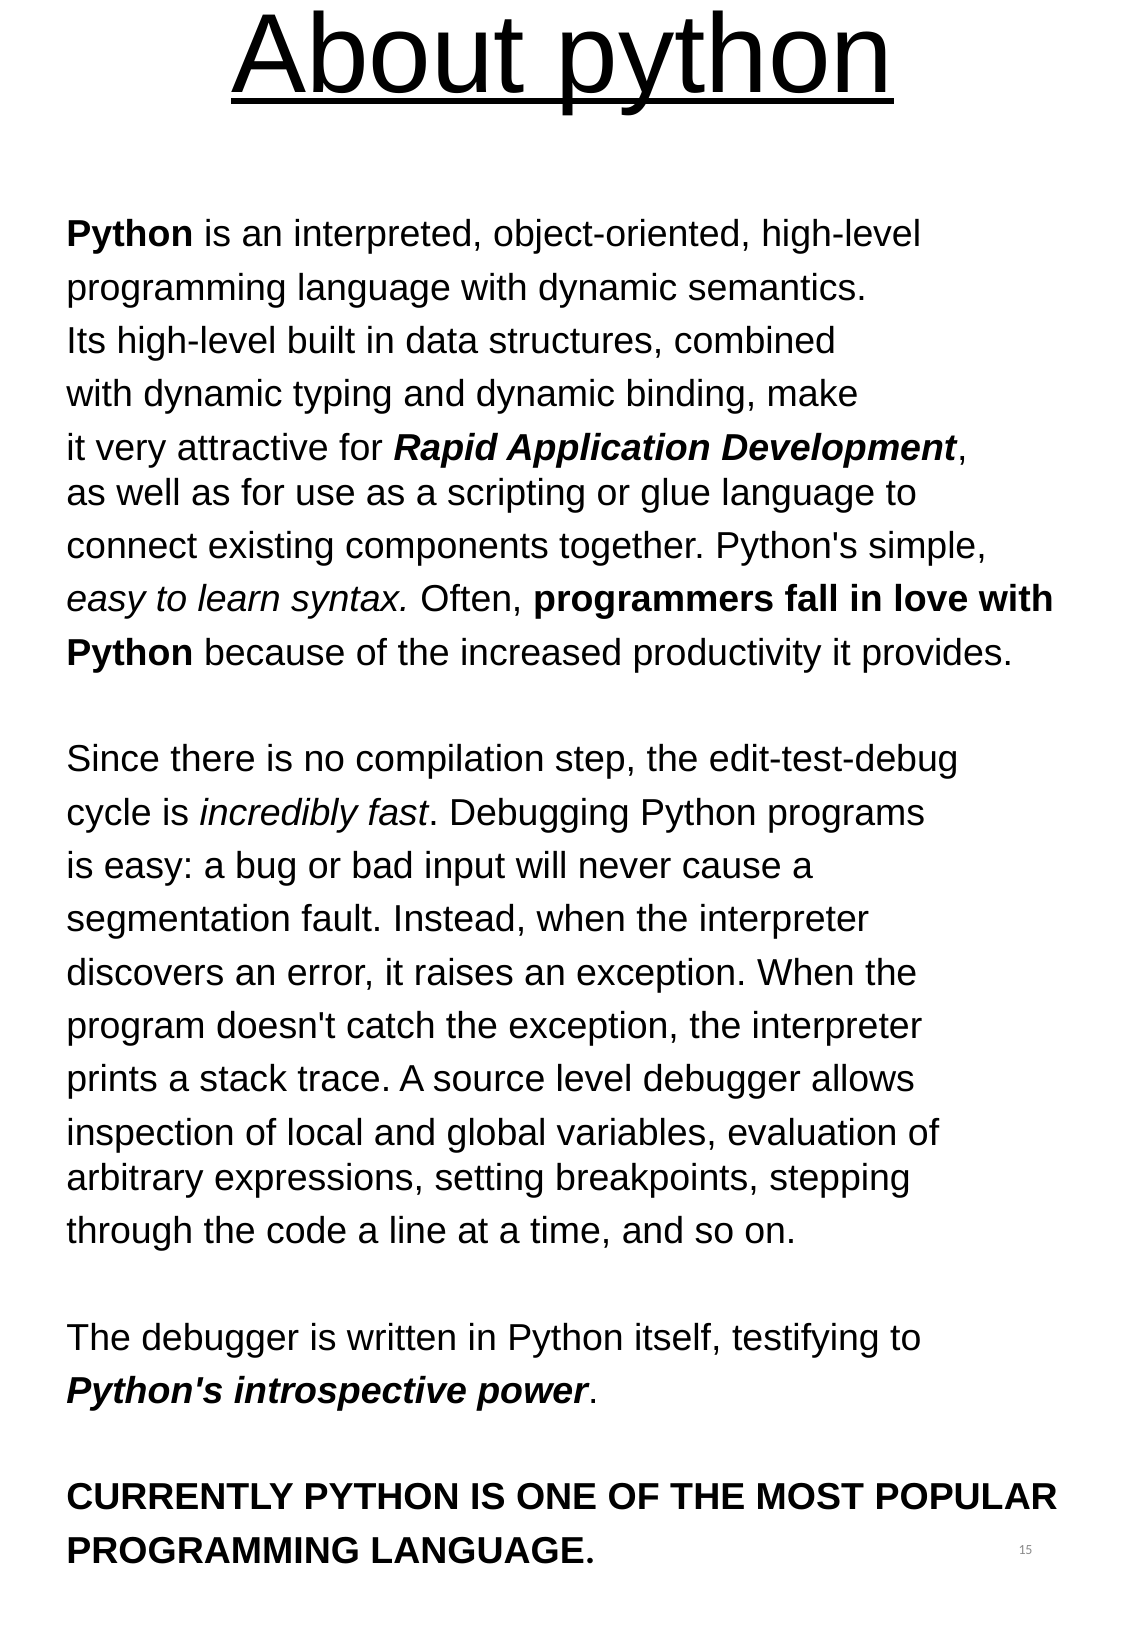

About python

Python is an interpreted, object-oriented, high-level
programming language with dynamic semantics.
Its high-level built in data structures, combined
with dynamic typing and dynamic binding, make
it very attractive for Rapid Application Development,
as well as for use as a scripting or glue language to
connect existing components together. Python's simple,
easy to learn syntax. Often, programmers fall in love with
Python because of the increased productivity it provides.

Since there is no compilation step, the edit-test-debug
cycle is incredibly fast. Debugging Python programs
is easy: a bug or bad input will never cause a
segmentation fault. Instead, when the interpreter
discovers an error, it raises an exception. When the
program doesn't catch the exception, the interpreter
prints a stack trace. A source level debugger allows
inspection of local and global variables, evaluation of
arbitrary expressions, setting breakpoints, stepping
through the code a line at a time, and so on.

The debugger is written in Python itself, testifying to
Python's introspective power.

CURRENTLY PYTHON IS ONE OF THE MOST POPULAR
PROGRAMMING LANGUAGE.

15